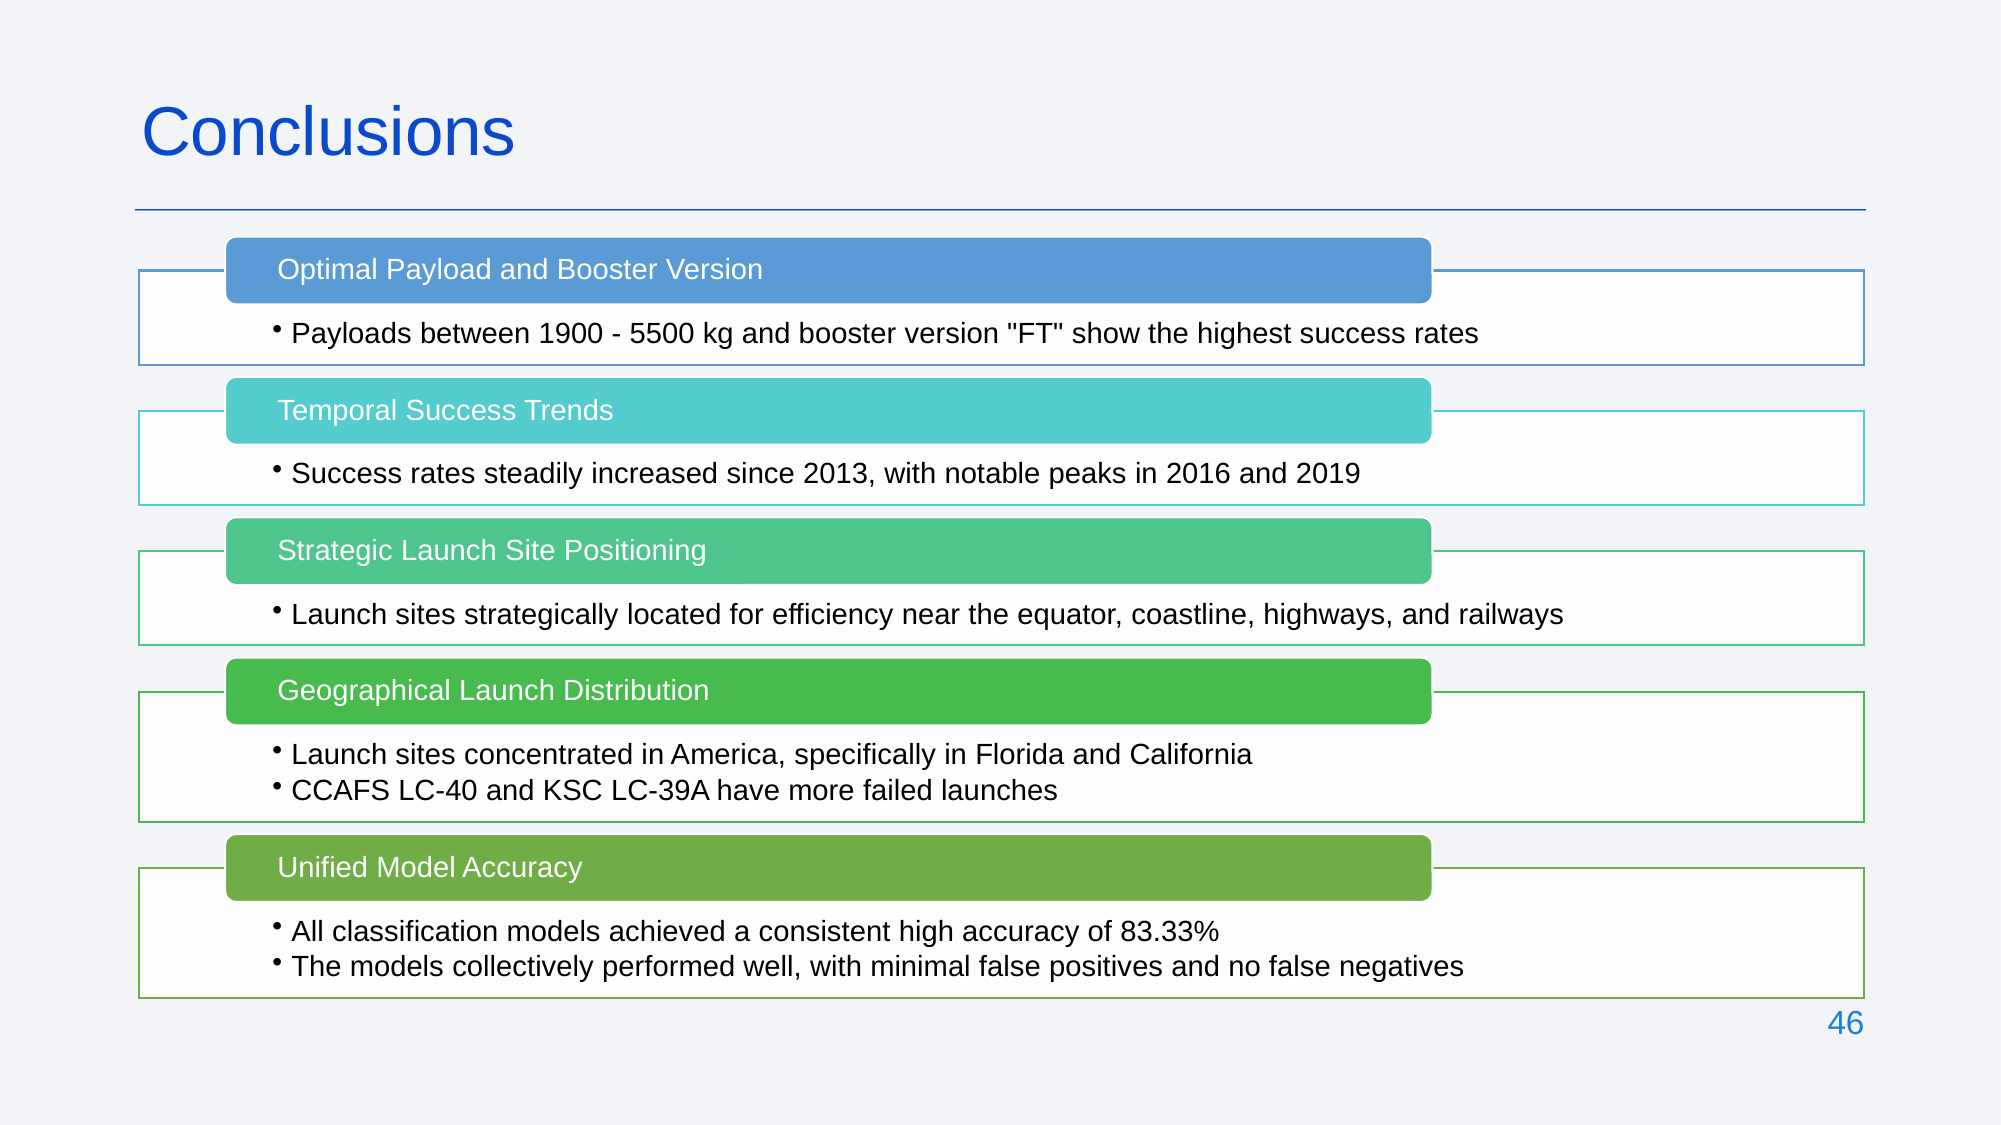

Conclusions
Payloads between 1900 - 5500 kg and booster version "FT" show the highest success rates
Optimal Payload and Booster Version
Success rates steadily increased since 2013, with notable peaks in 2016 and 2019
Temporal Success Trends
Launch sites strategically located for efficiency near the equator, coastline, highways, and railways
Strategic Launch Site Positioning
Launch sites concentrated in America, specifically in Florida and California
CCAFS LC-40 and KSC LC-39A have more failed launches
Geographical Launch Distribution
All classification models achieved a consistent high accuracy of 83.33%
The models collectively performed well, with minimal false positives and no false negatives
Unified Model Accuracy
46